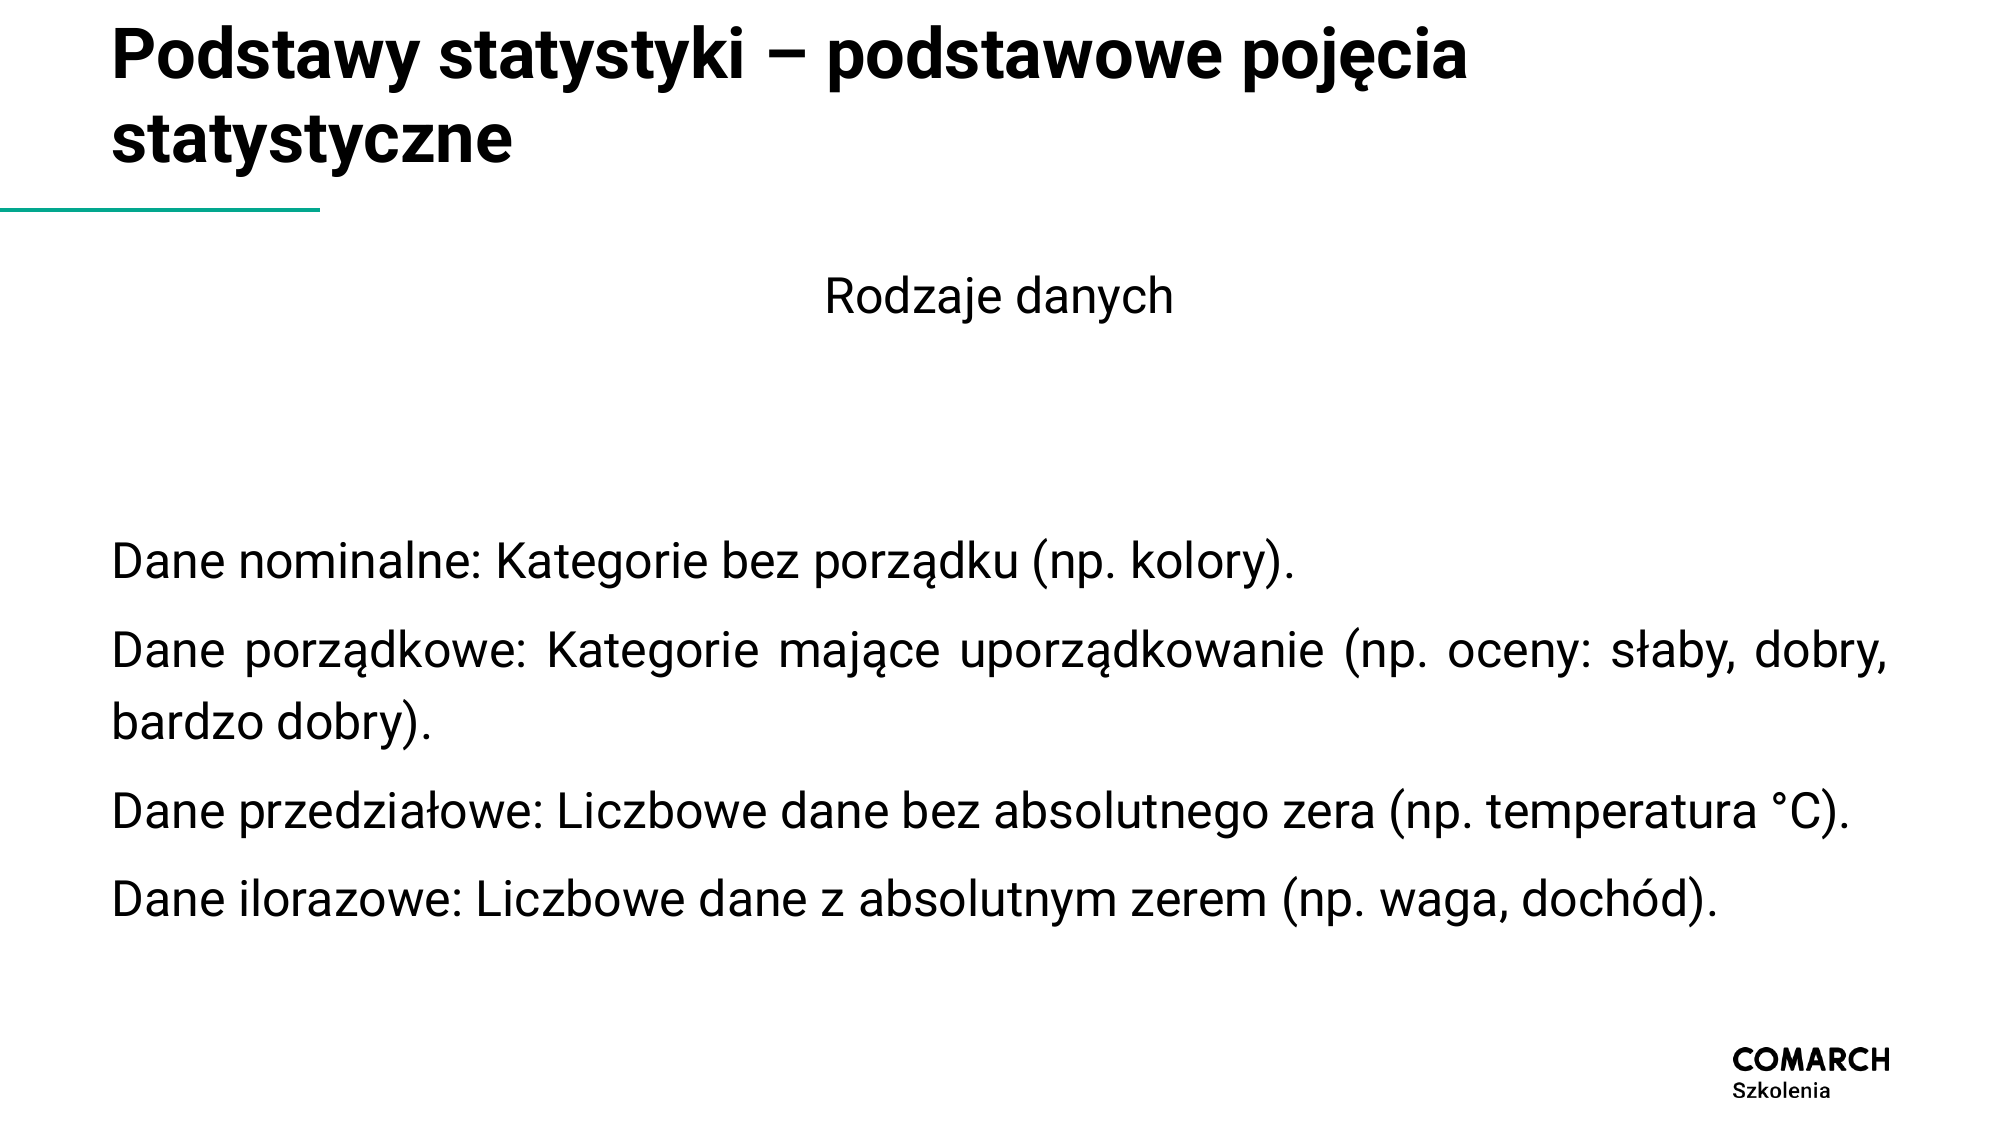

# Podstawy statystyki – podstawowe pojęcia statystyczne
Rodzaje danych

Dane nominalne: Kategorie bez porządku (np. kolory).
Dane porządkowe: Kategorie mające uporządkowanie (np. oceny: słaby, dobry, bardzo dobry).
Dane przedziałowe: Liczbowe dane bez absolutnego zera (np. temperatura °C).
Dane ilorazowe: Liczbowe dane z absolutnym zerem (np. waga, dochód).